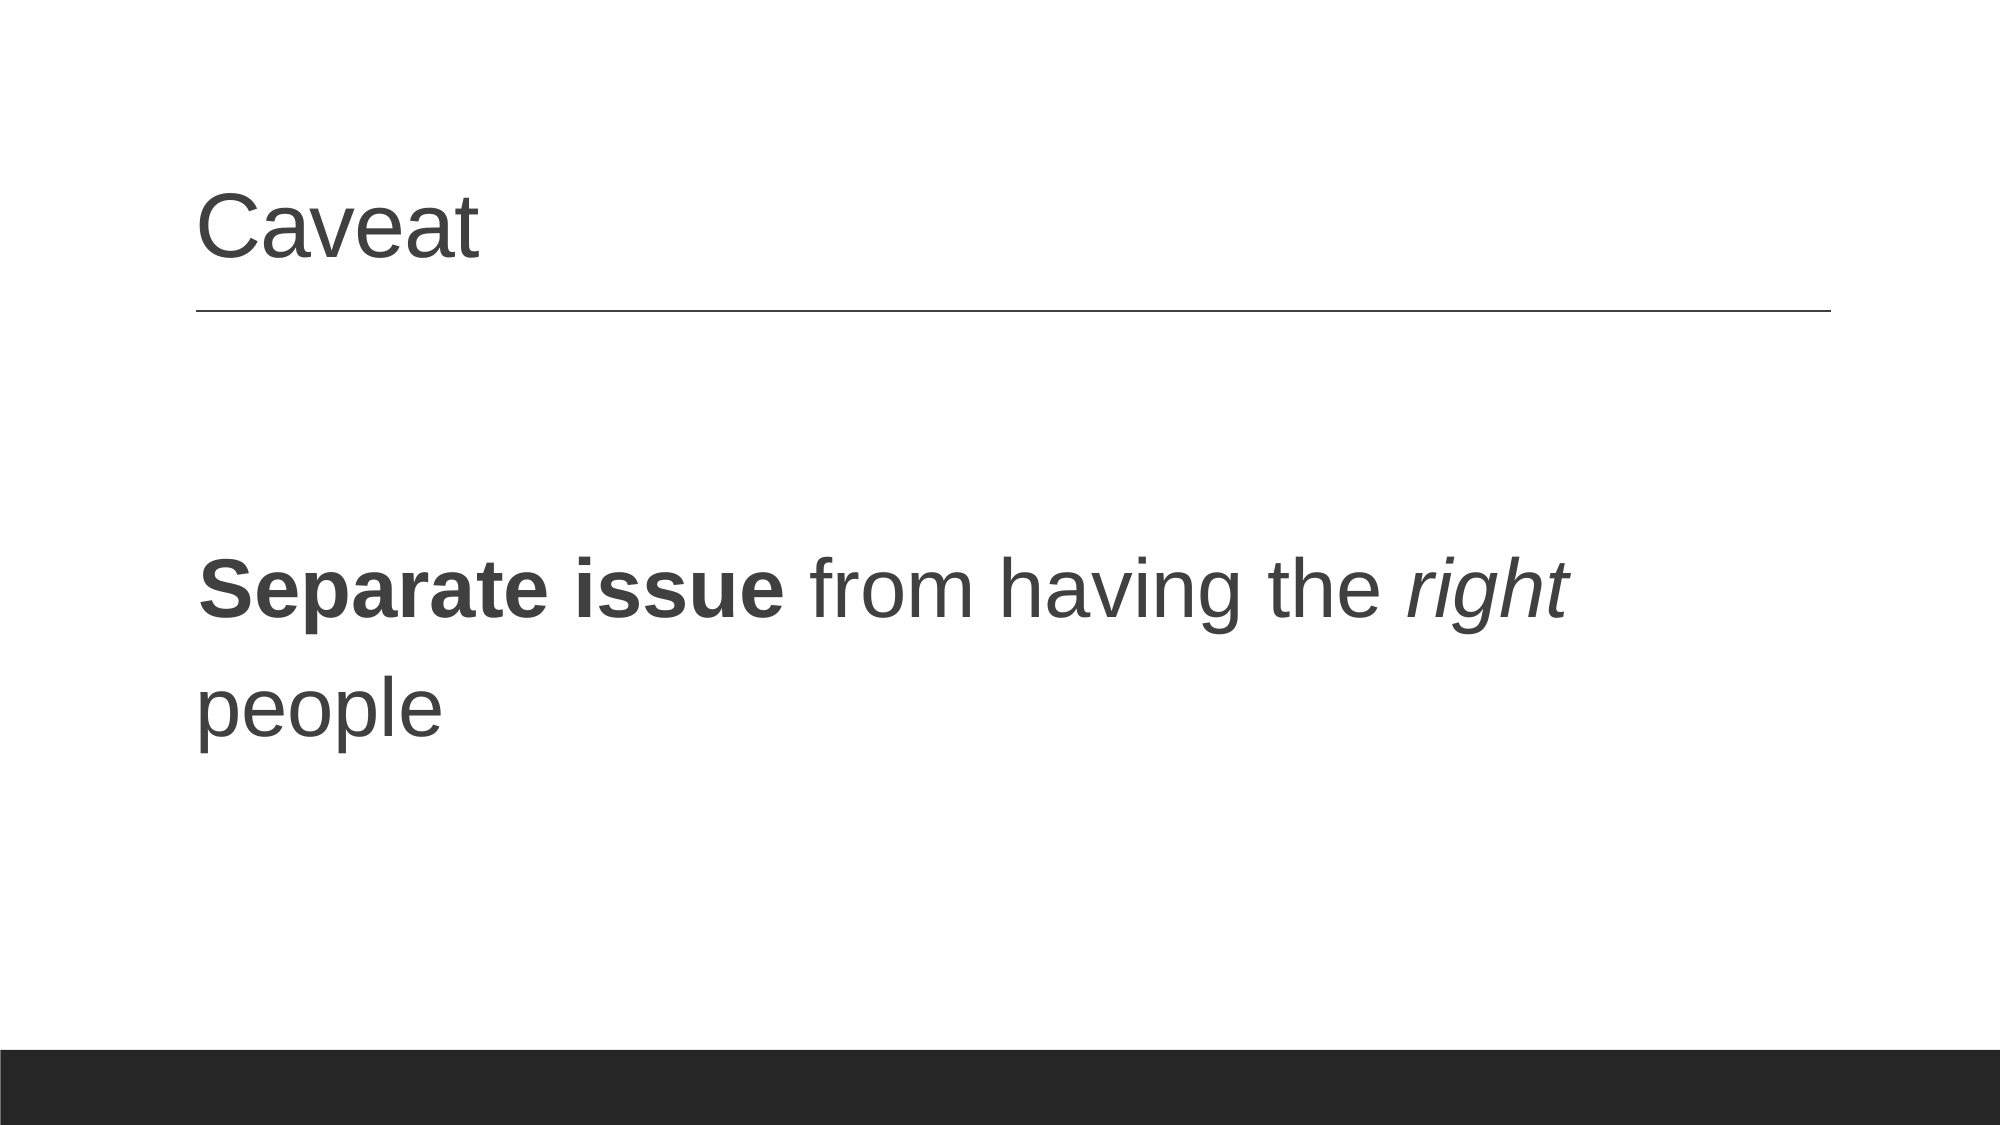

# Caveat
Separate issue from having the right people